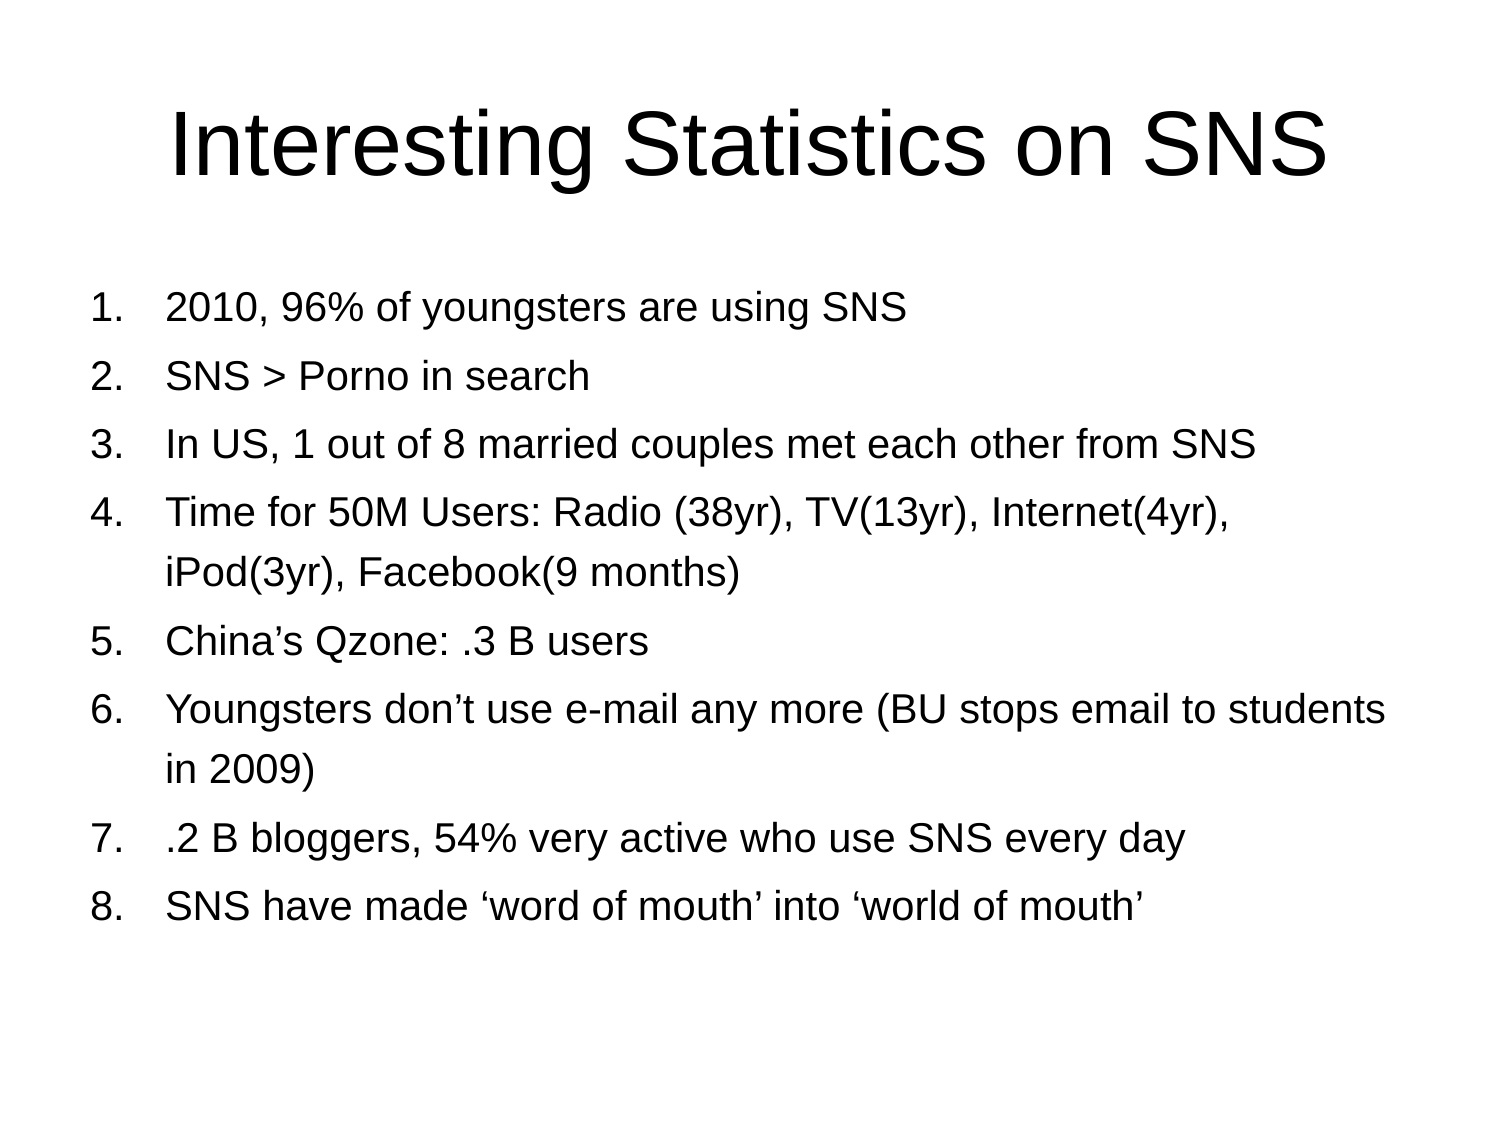

# Interesting Statistics on SNS
2010, 96% of youngsters are using SNS
SNS > Porno in search
In US, 1 out of 8 married couples met each other from SNS
Time for 50M Users: Radio (38yr), TV(13yr), Internet(4yr), iPod(3yr), Facebook(9 months)
China’s Qzone: .3 B users
Youngsters don’t use e-mail any more (BU stops email to students in 2009)
.2 B bloggers, 54% very active who use SNS every day
SNS have made ‘word of mouth’ into ‘world of mouth’